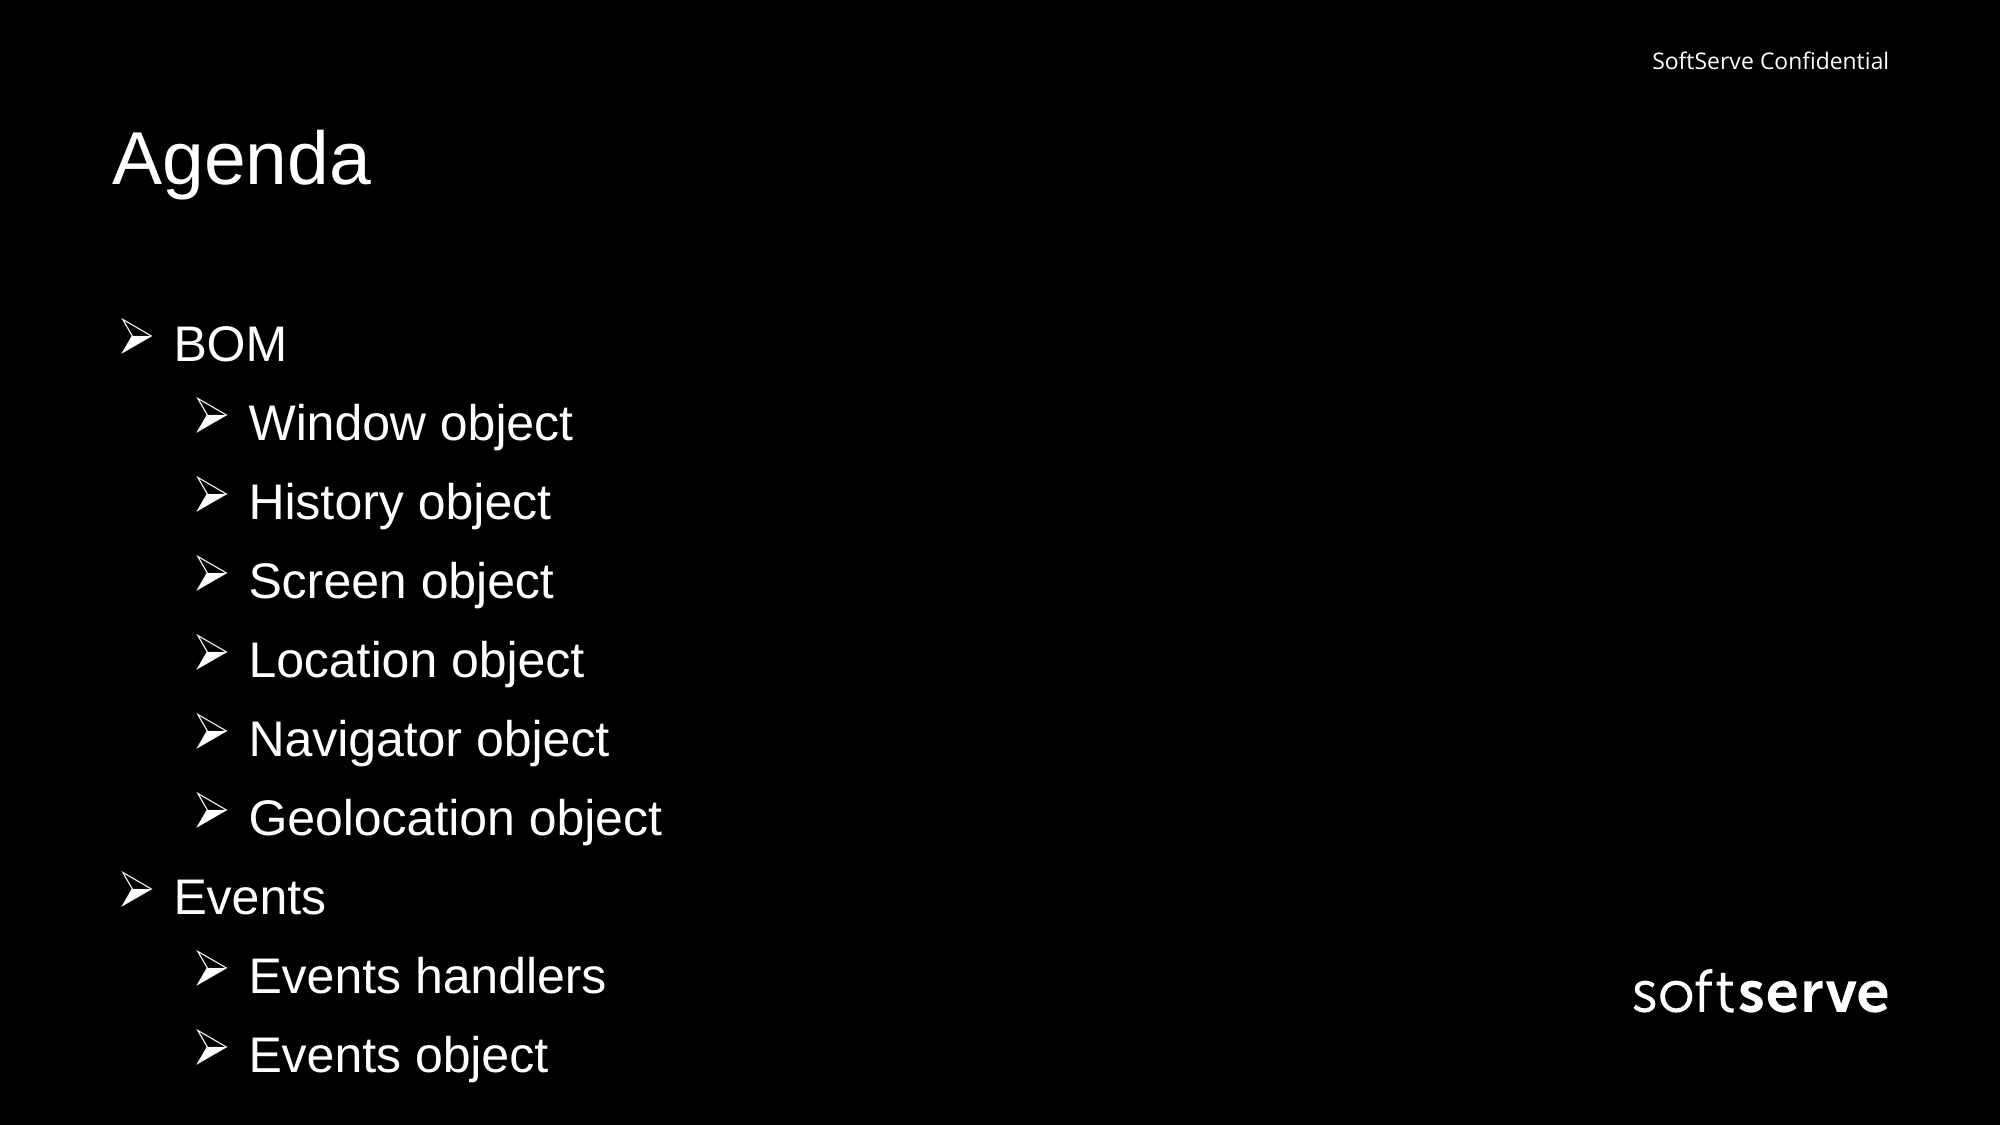

# Agenda
BOM
Window object
History object
Screen object
Location object
Navigator object
Geolocation object
Events
Events handlers
Events object